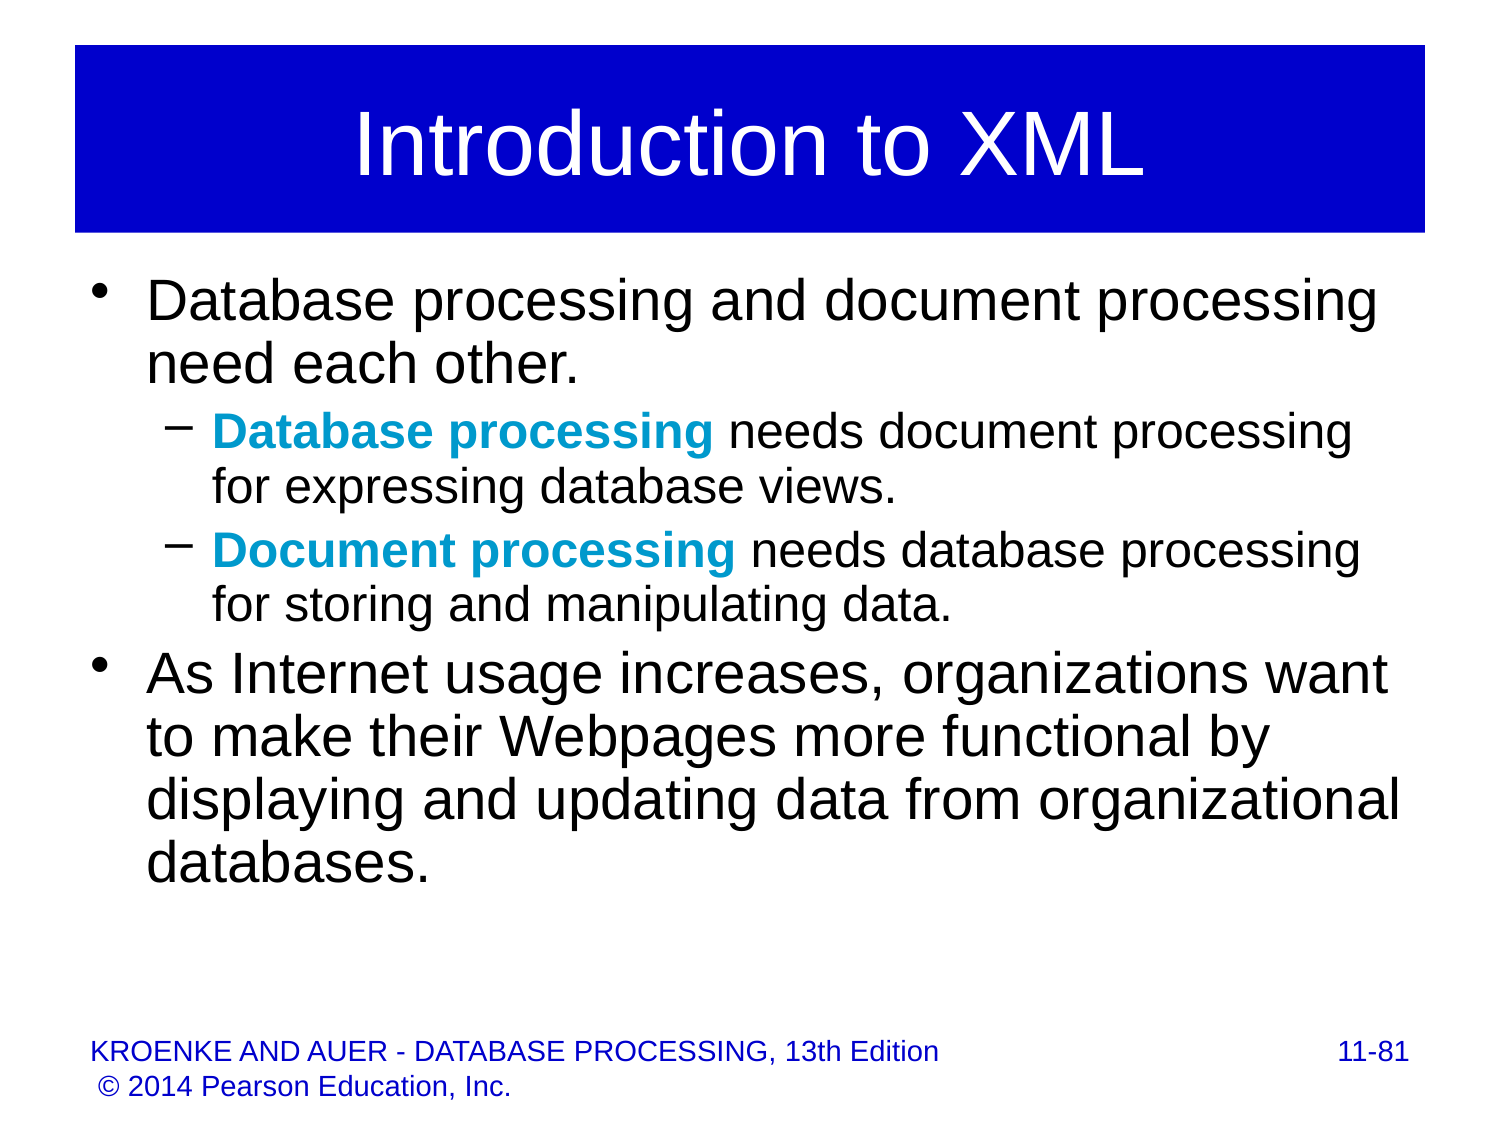

# Introduction to XML
Database processing and document processing need each other.
Database processing needs document processing for expressing database views.
Document processing needs database processing for storing and manipulating data.
As Internet usage increases, organizations want to make their Webpages more functional by displaying and updating data from organizational databases.
11-81

KROENKE AND AUER - DATABASE PROCESSING, 13th Edition  © 2014 Pearson Education, Inc.